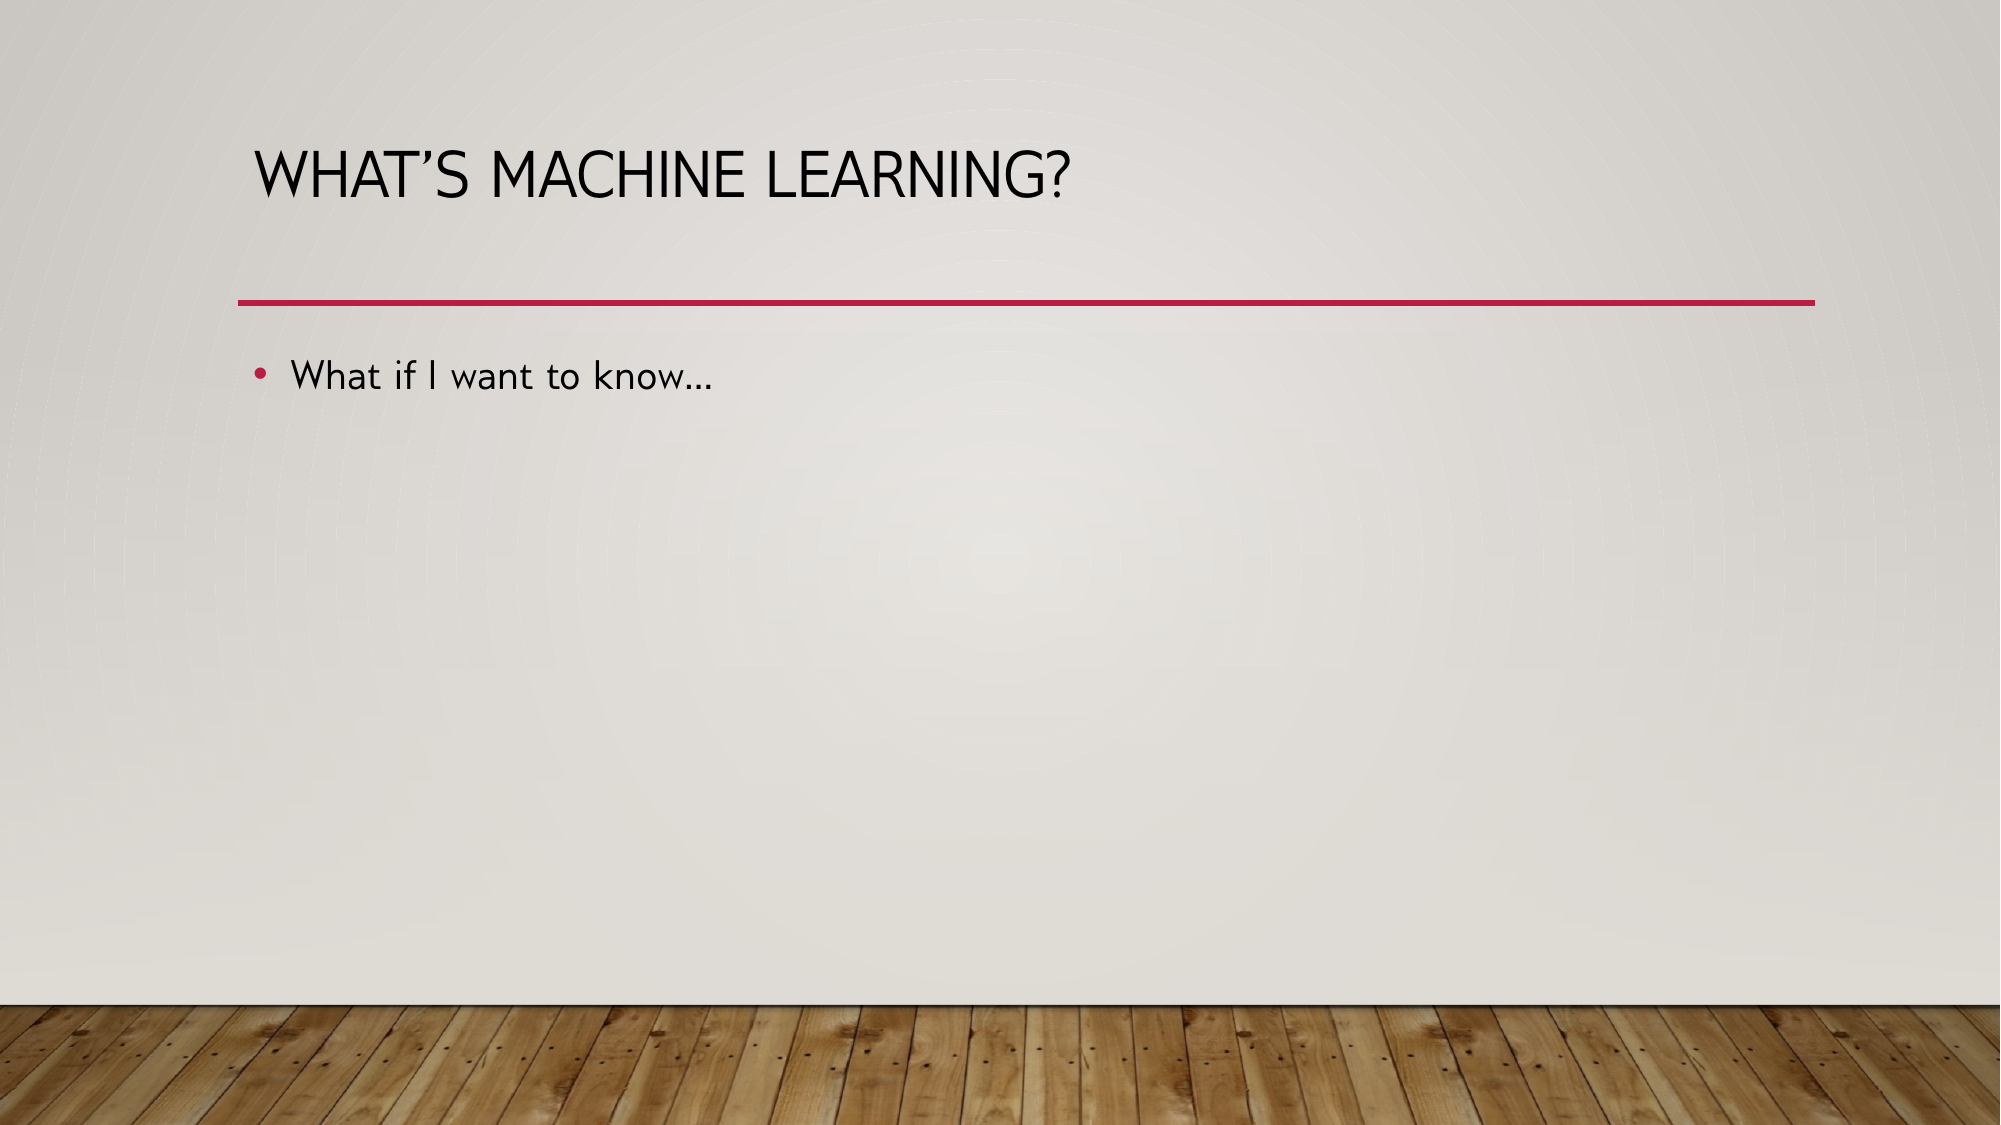

# WHAT’S MACHINE LEARNING?
What if I want to know…